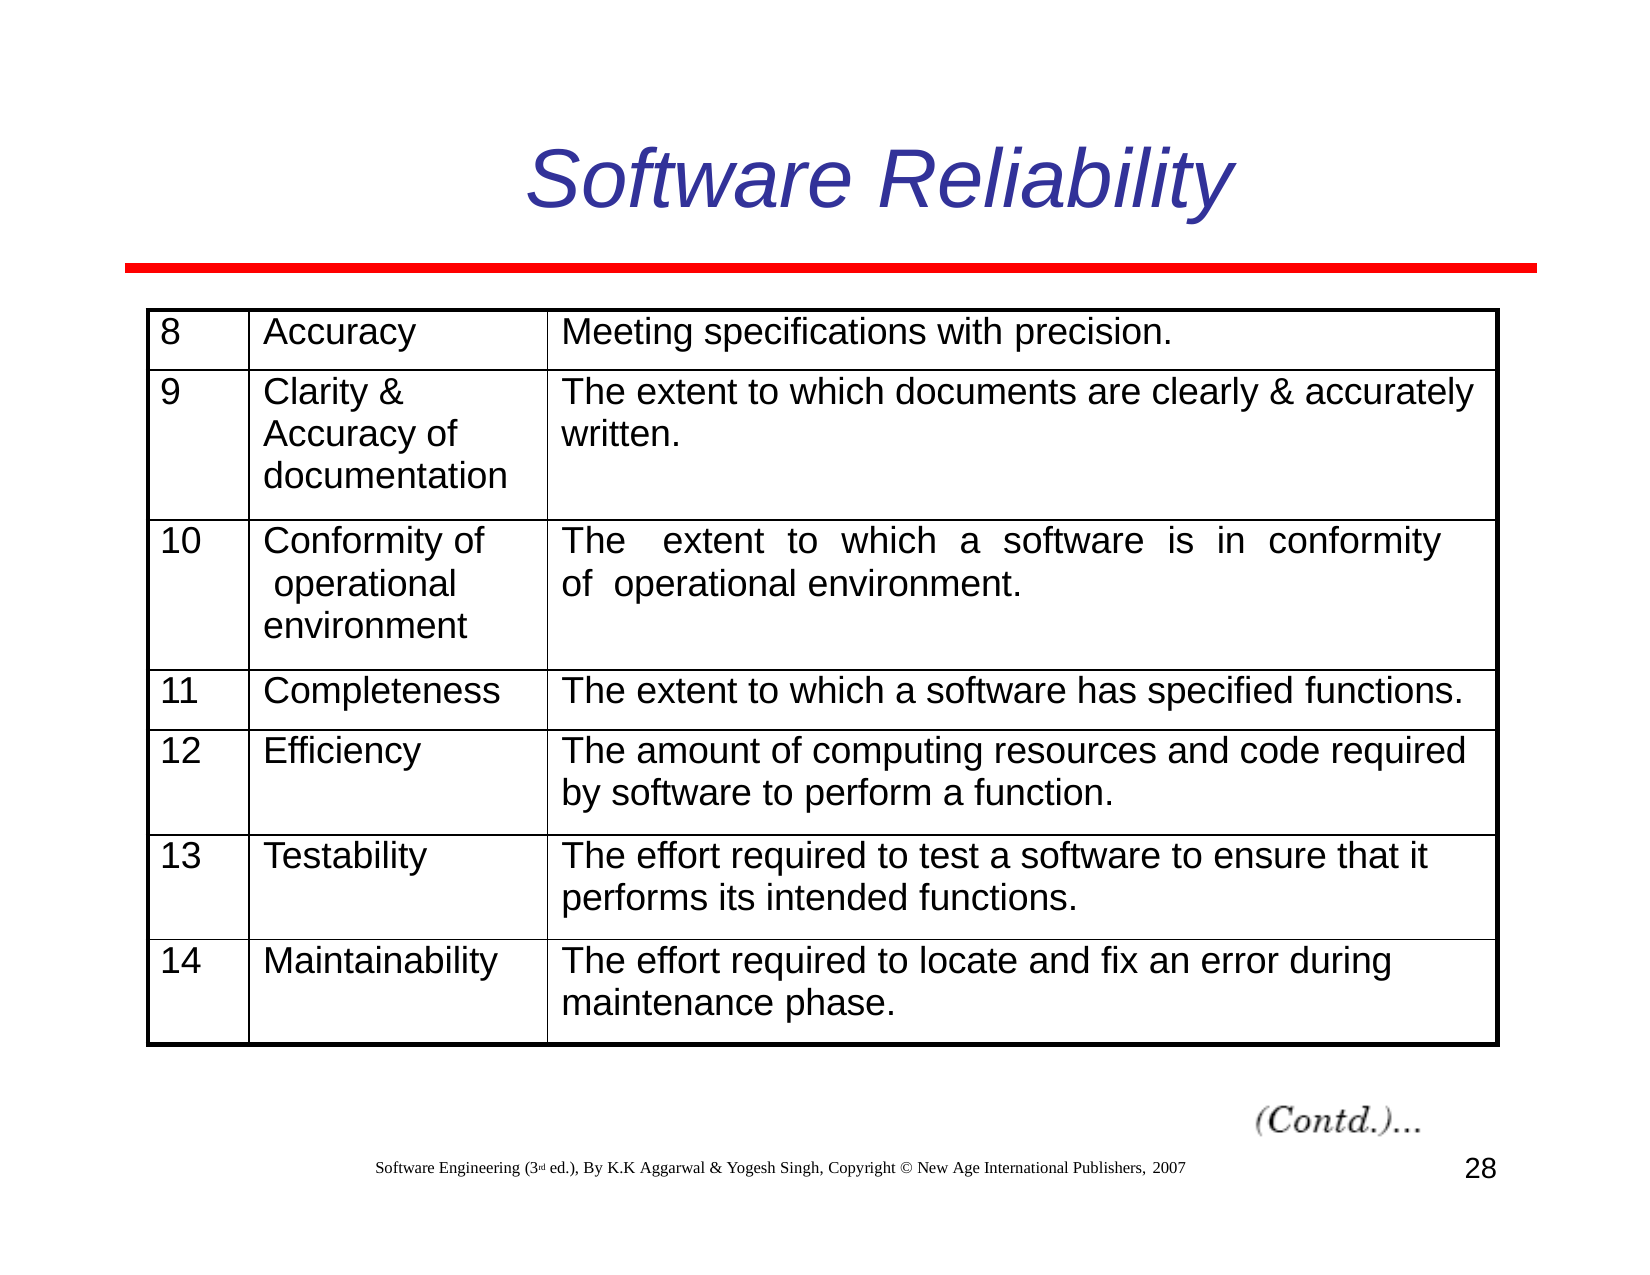

# Software Reliability

| 8 | Accuracy | Meeting specifications with precision. |
| --- | --- | --- |
| 9 | Clarity & Accuracy of documentation | The extent to which documents are clearly & accurately written. |
| 10 | Conformity of operational environment | The extent to which a software is in conformity of operational environment. |
| 11 | Completeness | The extent to which a software has specified functions. |
| 12 | Efficiency | The amount of computing resources and code required by software to perform a function. |
| 13 | Testability | The effort required to test a software to ensure that it performs its intended functions. |
| 14 | Maintainability | The effort required to locate and fix an error during maintenance phase. |

28
Software Engineering (3rd  ed.), By K.K Aggarwal & Yogesh Singh, Copyright © New Age International Publishers, 2007